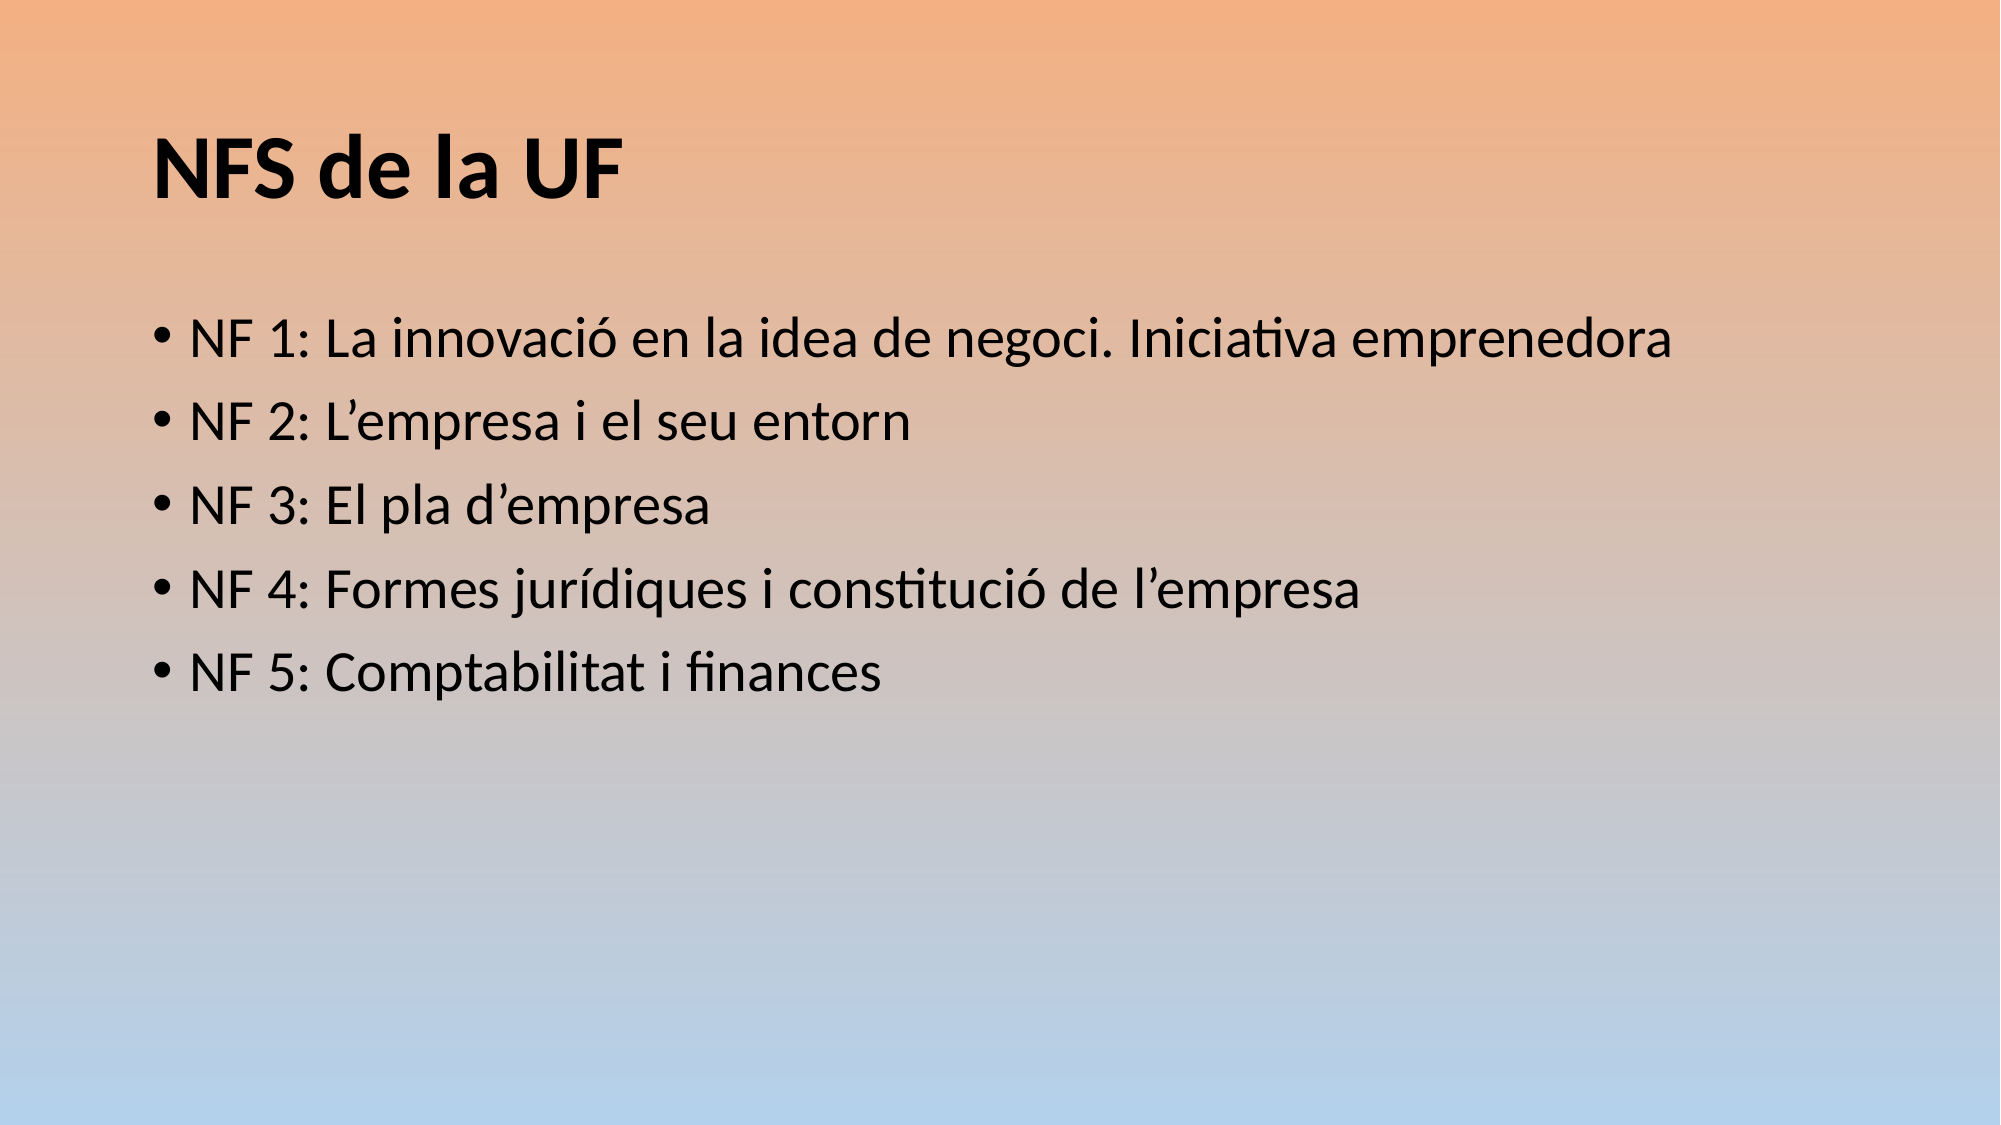

# NFS de la UF
NF 1: La innovació en la idea de negoci. Iniciativa emprenedora
NF 2: L’empresa i el seu entorn
NF 3: El pla d’empresa
NF 4: Formes jurídiques i constitució de l’empresa
NF 5: Comptabilitat i finances